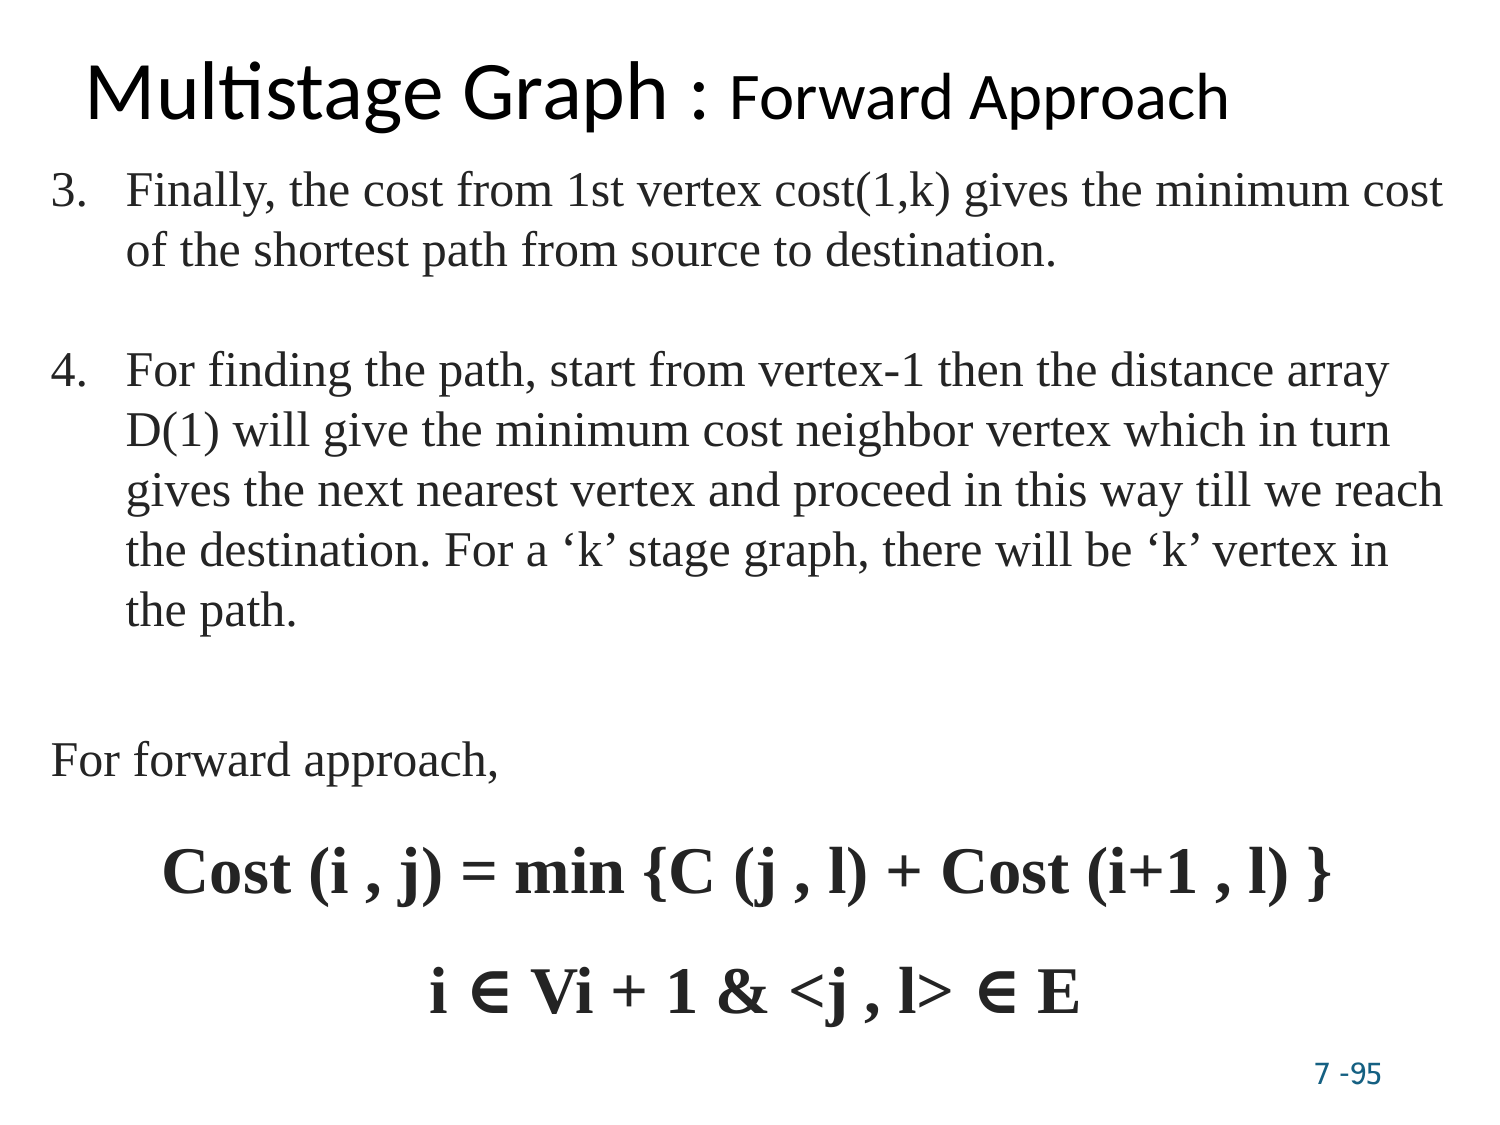

# Multistage Graph : Forward Approach
Finally, the cost from 1st vertex cost(1,k) gives the minimum cost of the shortest path from source to destination.

For finding the path, start from vertex-1 then the distance array D(1) will give the minimum cost neighbor vertex which in turn gives the next nearest vertex and proceed in this way till we reach the destination. For a ‘k’ stage graph, there will be ‘k’ vertex in the path.

For forward approach,
Cost (i , j) = min {C (j , l) + Cost (i+1 , l) }
i ∈ Vi + 1 & <j , l> ∈ E
7 -95